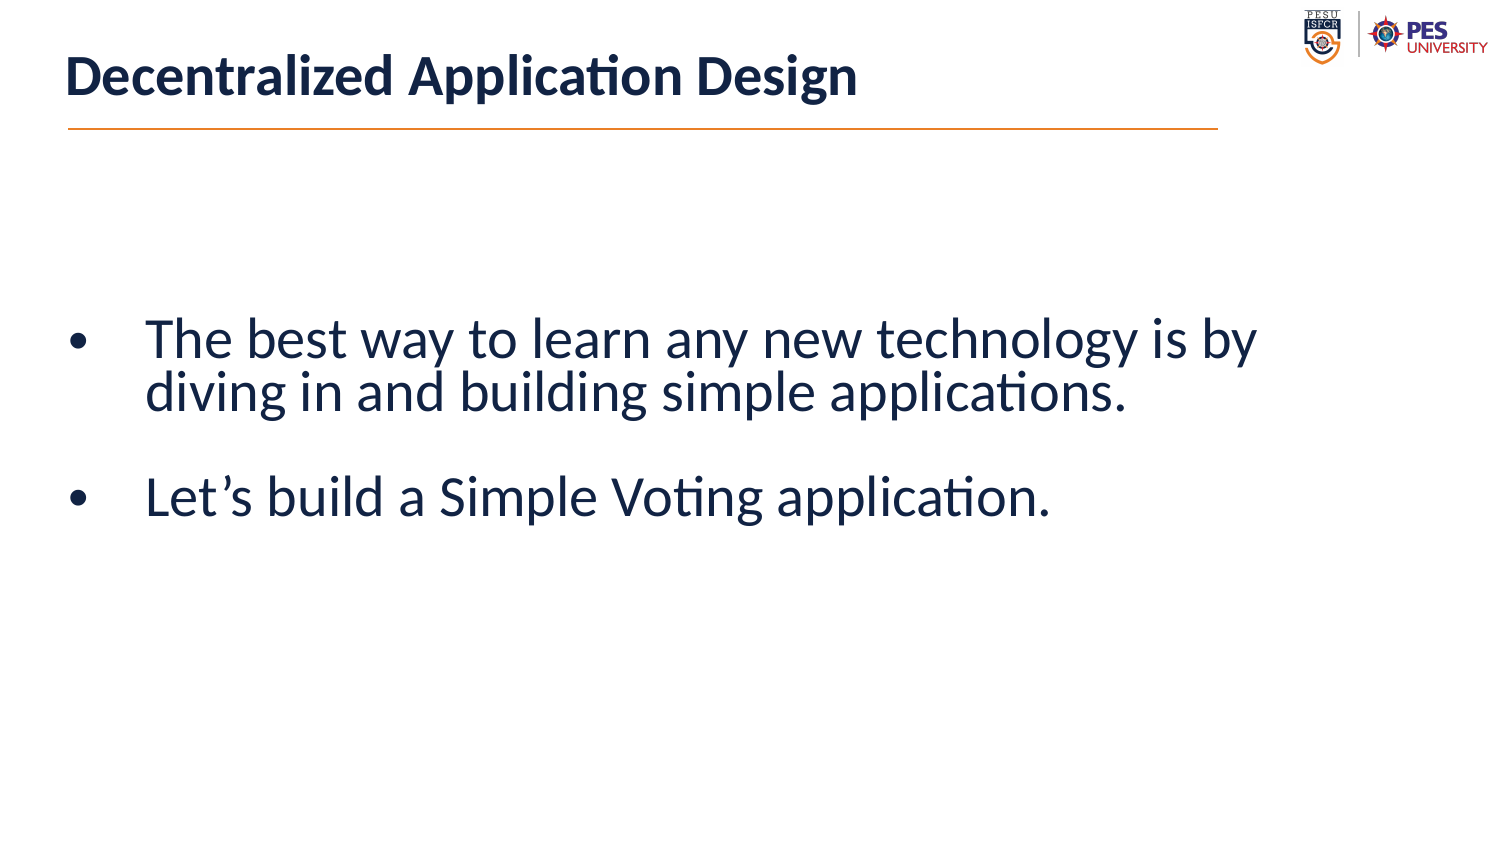

# Decentralized Application Design
The best way to learn any new technology is by diving in and building simple applications.

Let’s build a Simple Voting application.